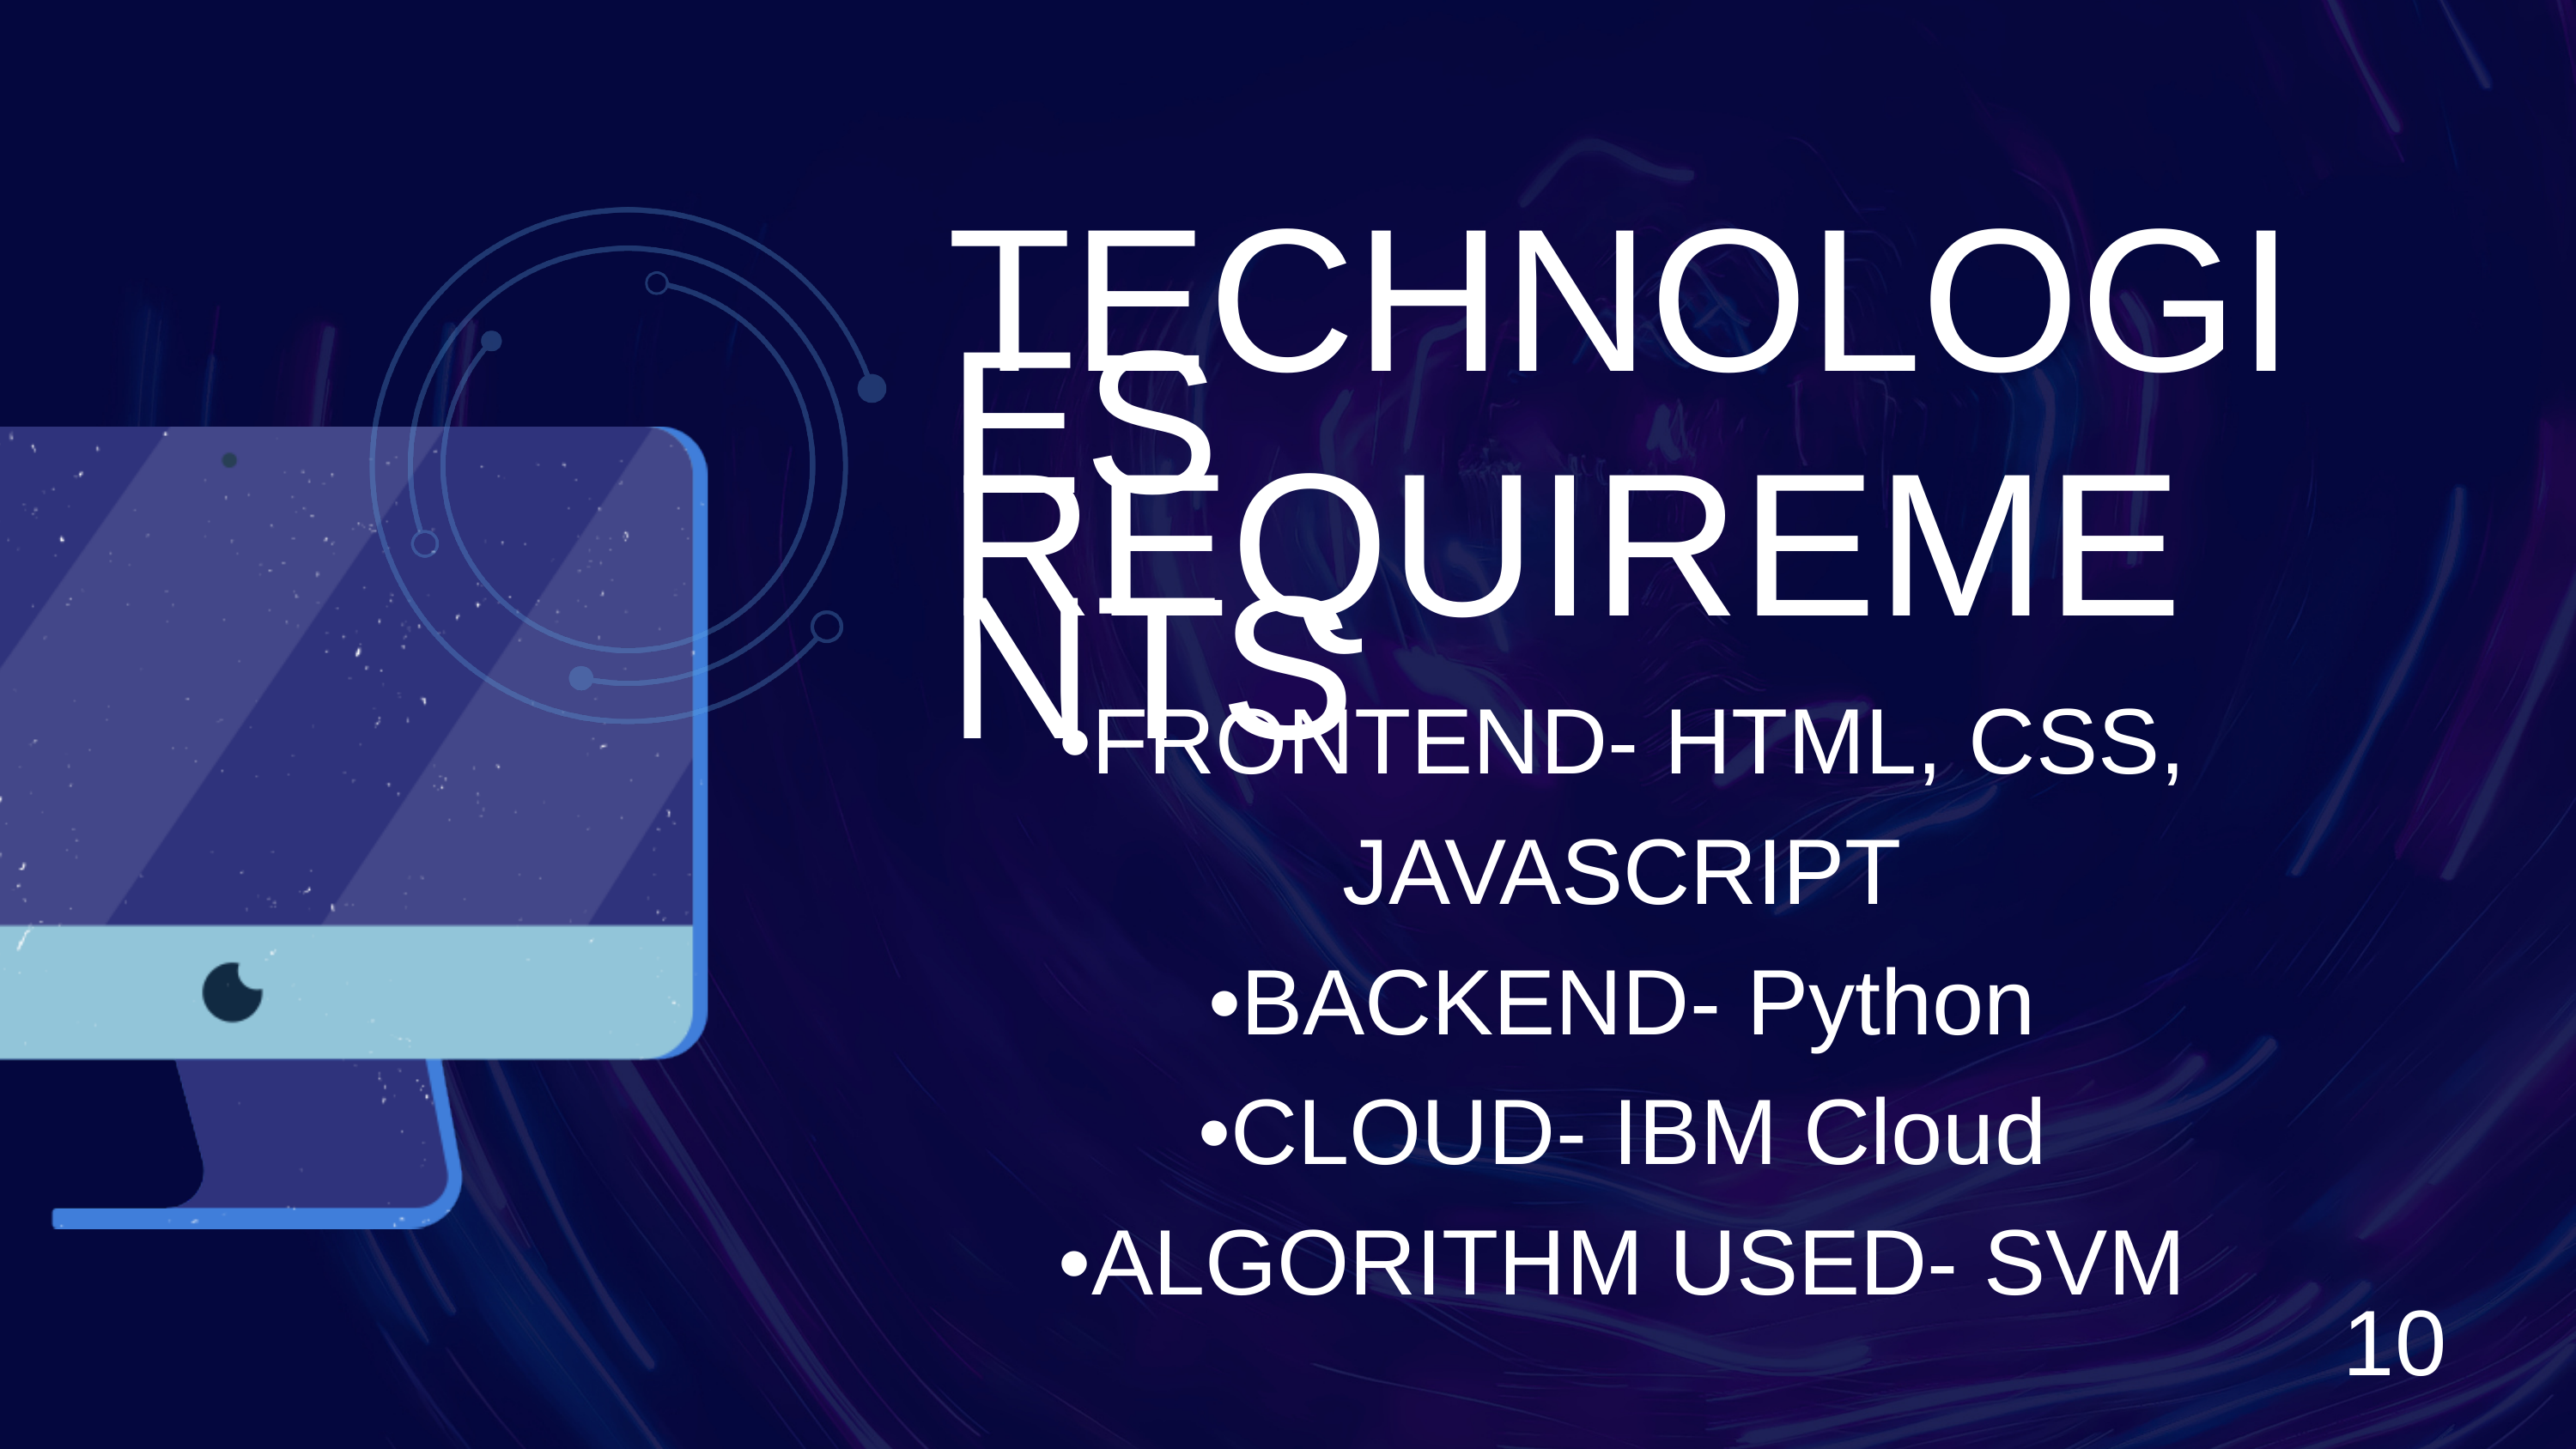

TECHNOLOGIES REQUIREMENTS

•FRONTEND- HTML, CSS, JAVASCRIPT
•BACKEND- Python
•CLOUD- IBM Cloud
•ALGORITHM USED- SVM
10